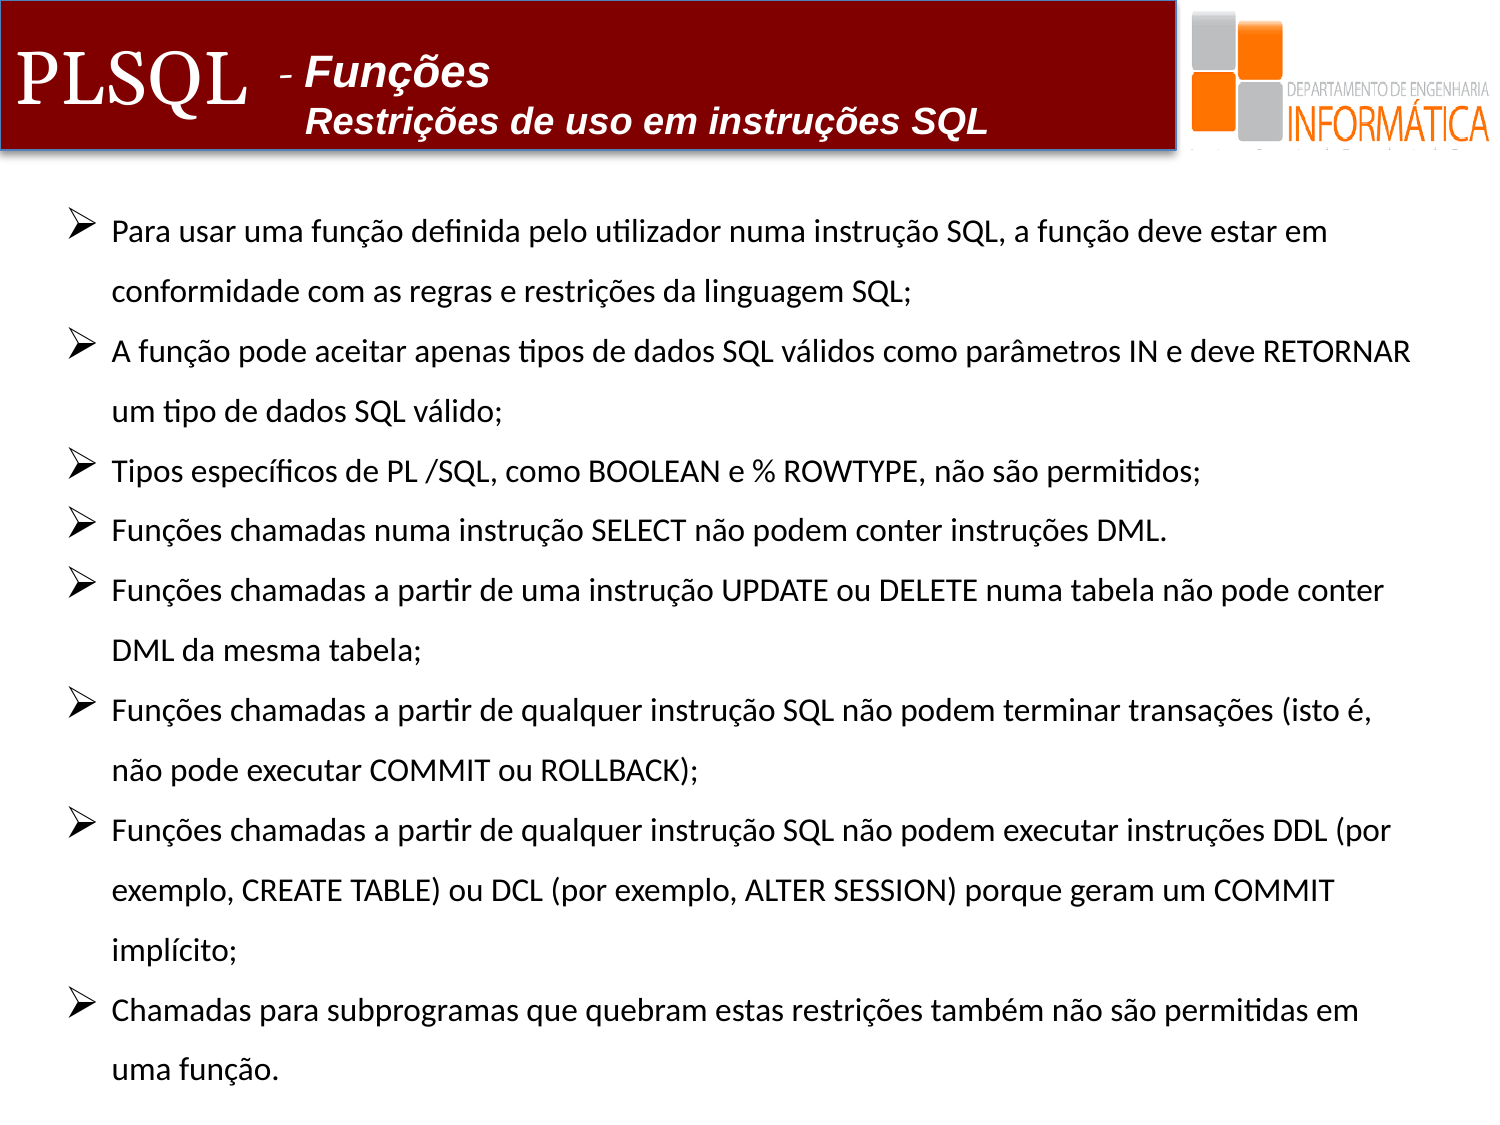

- Funções
Restrições de uso em instruções SQL
Para usar uma função definida pelo utilizador numa instrução SQL, a função deve estar em conformidade com as regras e restrições da linguagem SQL;
A função pode aceitar apenas tipos de dados SQL válidos como parâmetros IN e deve RETORNAR um tipo de dados SQL válido;
Tipos específicos de PL /SQL, como BOOLEAN e % ROWTYPE, não são permitidos;
Funções chamadas numa instrução SELECT não podem conter instruções DML.
Funções chamadas a partir de uma instrução UPDATE ou DELETE numa tabela não pode conter DML da mesma tabela;
Funções chamadas a partir de qualquer instrução SQL não podem terminar transações (isto é, não pode executar COMMIT ou ROLLBACK);
Funções chamadas a partir de qualquer instrução SQL não podem executar instruções DDL (por exemplo, CREATE TABLE) ou DCL (por exemplo, ALTER SESSION) porque geram um COMMIT implícito;
Chamadas para subprogramas que quebram estas restrições também não são permitidas em uma função.